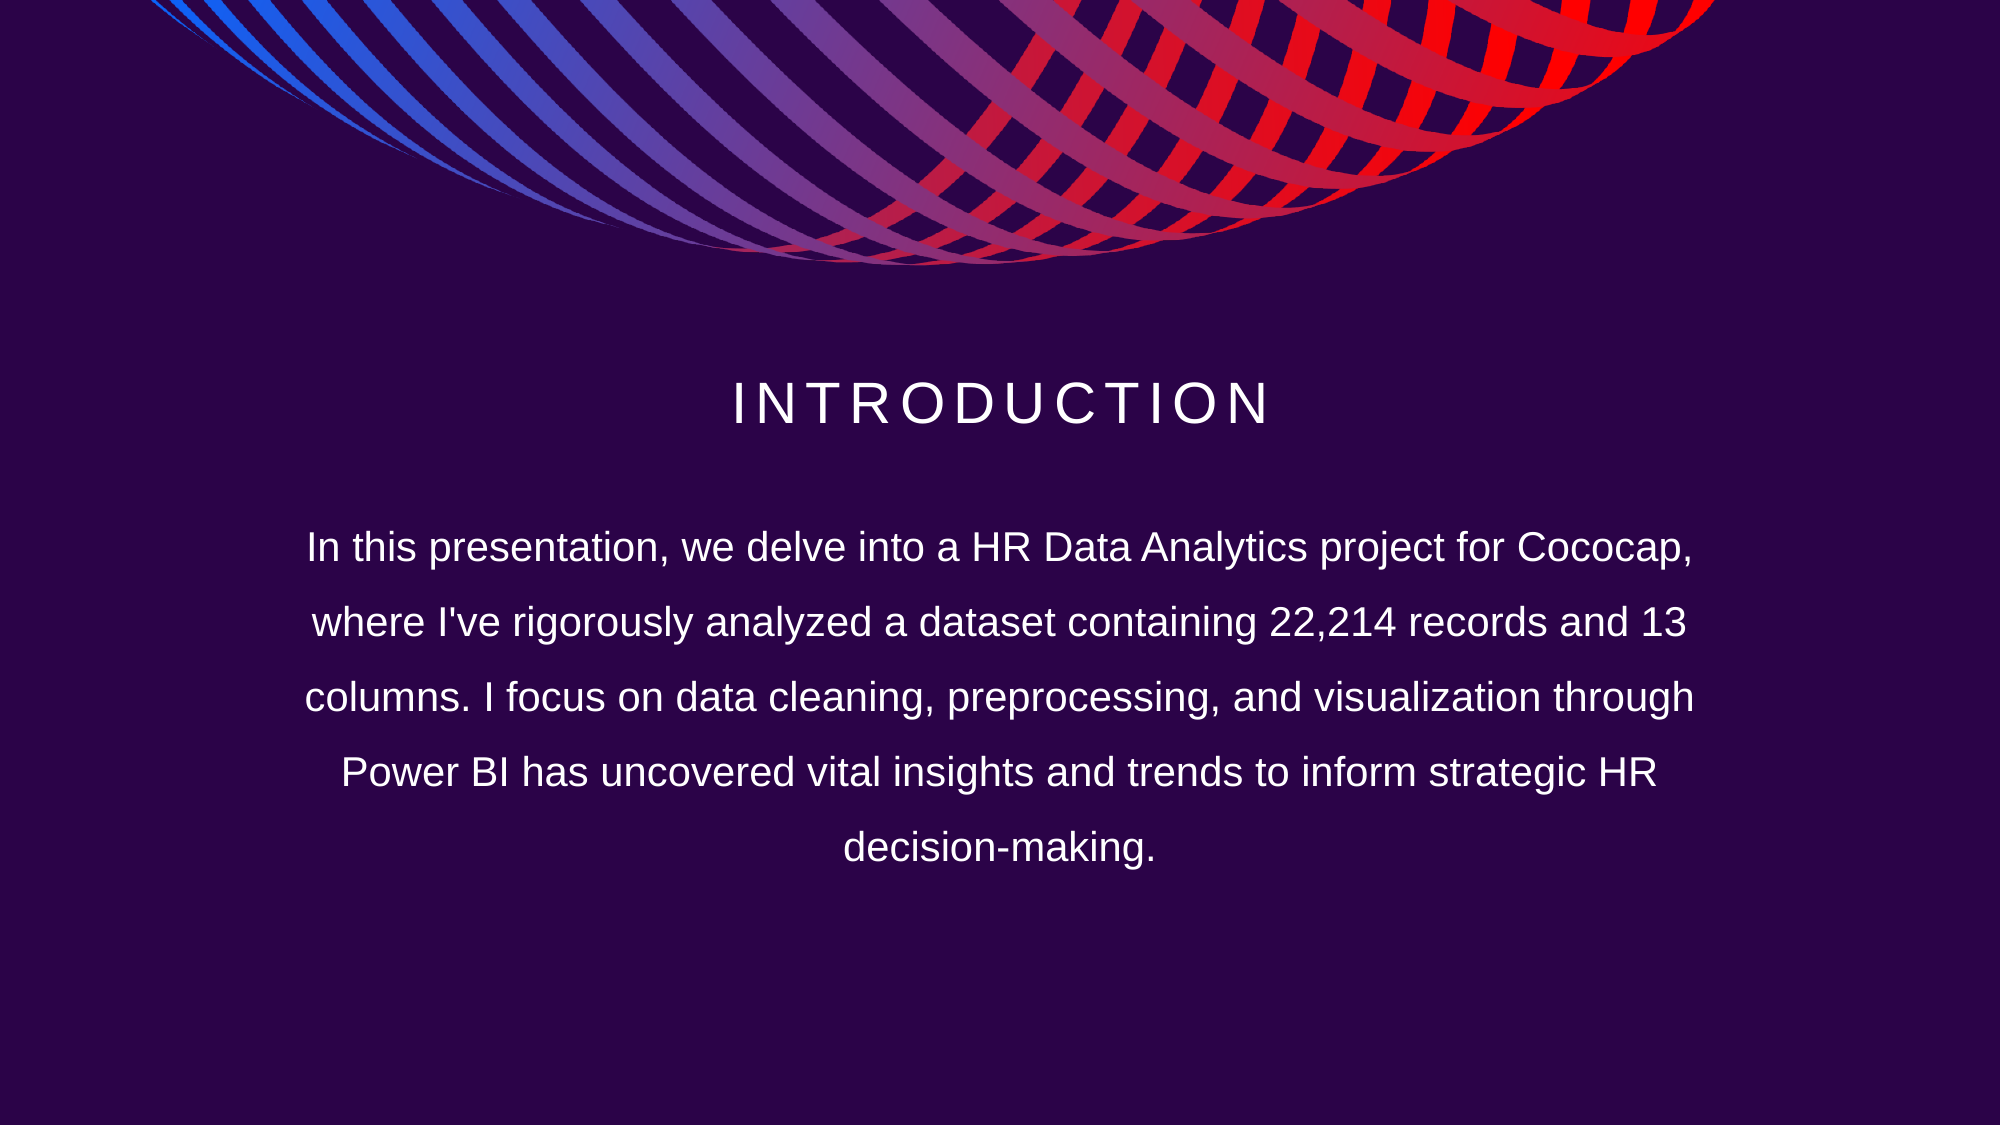

# Introduction
In this presentation, we delve into a HR Data Analytics project for Cococap, where I've rigorously analyzed a dataset containing 22,214 records and 13 columns. I focus on data cleaning, preprocessing, and visualization through Power BI has uncovered vital insights and trends to inform strategic HR decision-making.